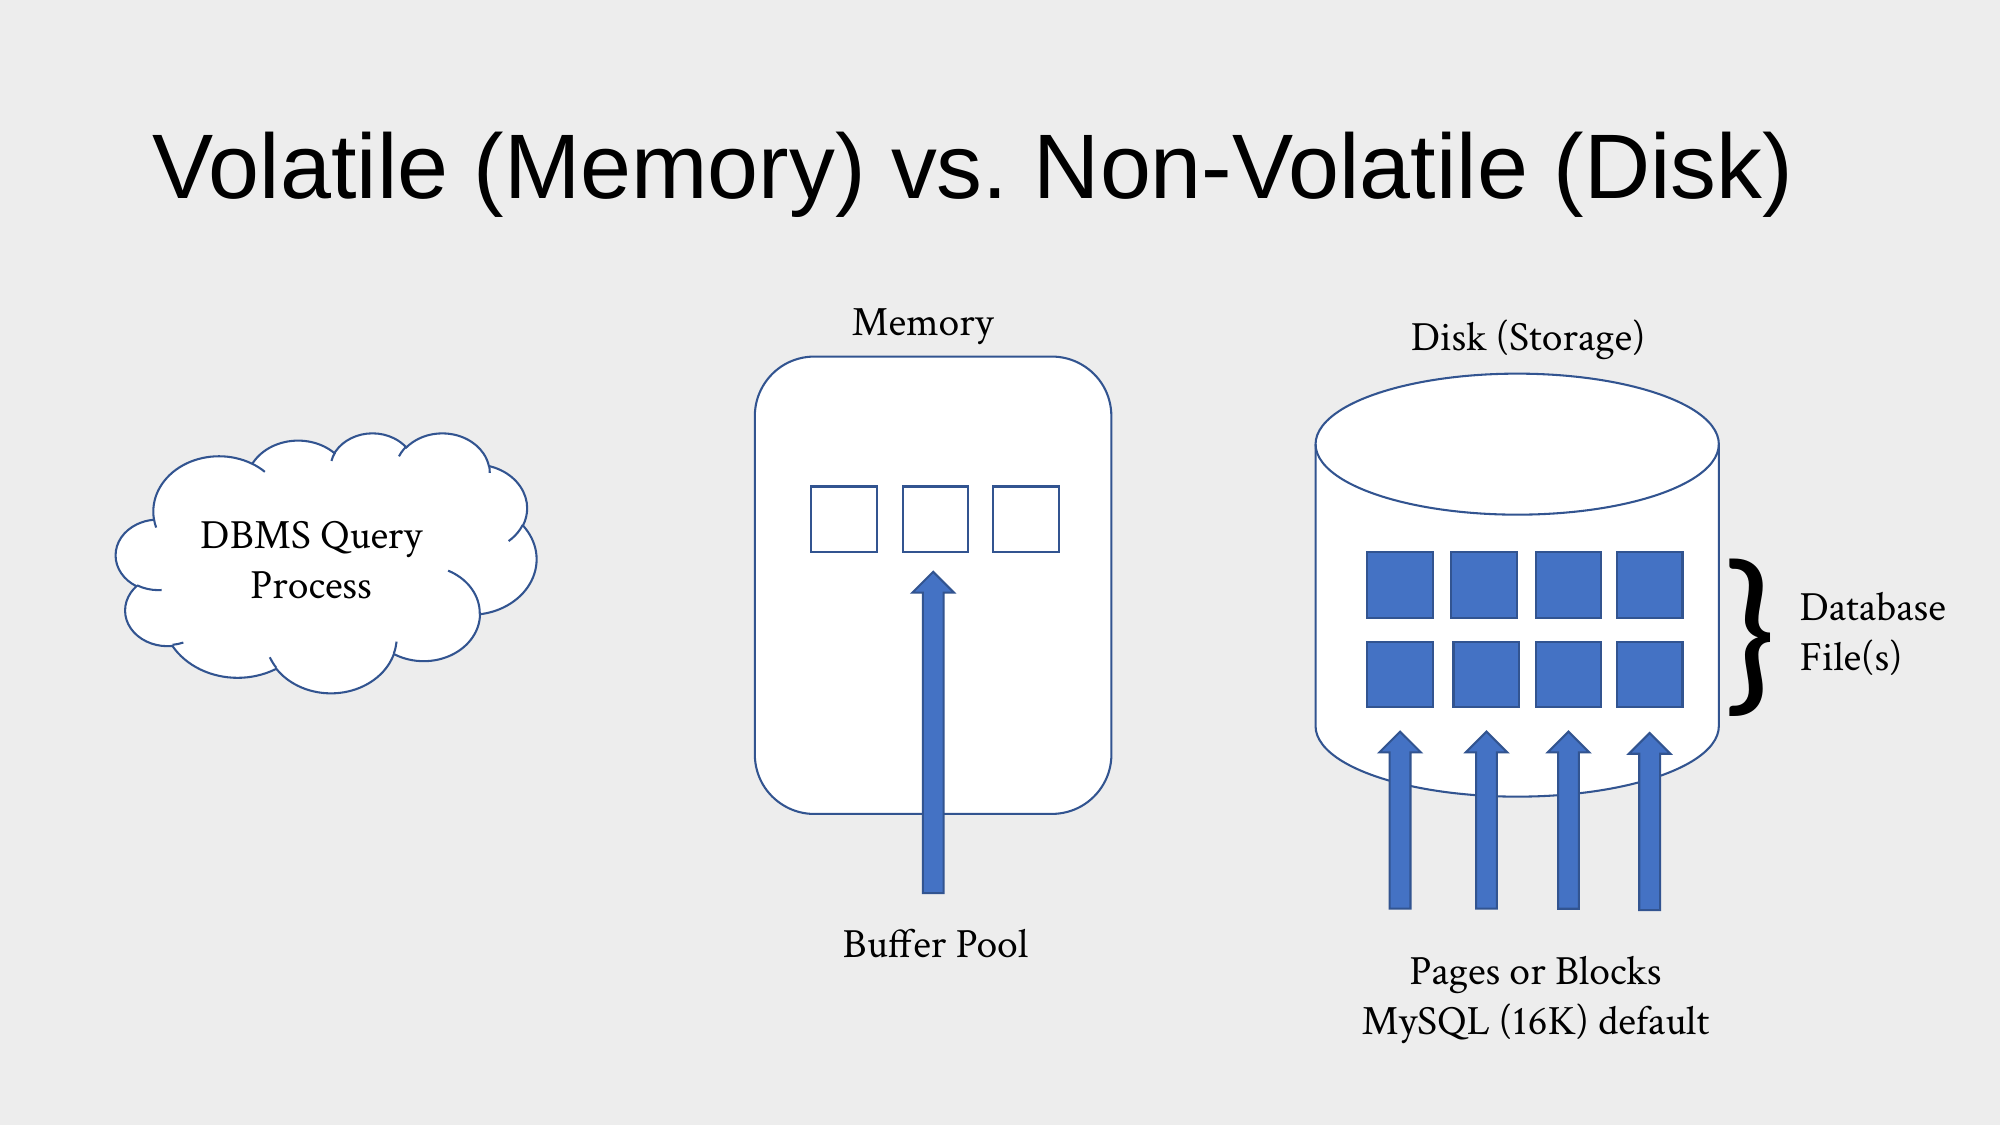

# Volatile (Memory) vs. Non-Volatile (Disk)
Memory
Disk (Storage)

DBMS Query
Process

}

Database
File(s)

Buffer Pool
Pages or Blocks
MySQL (16K) default